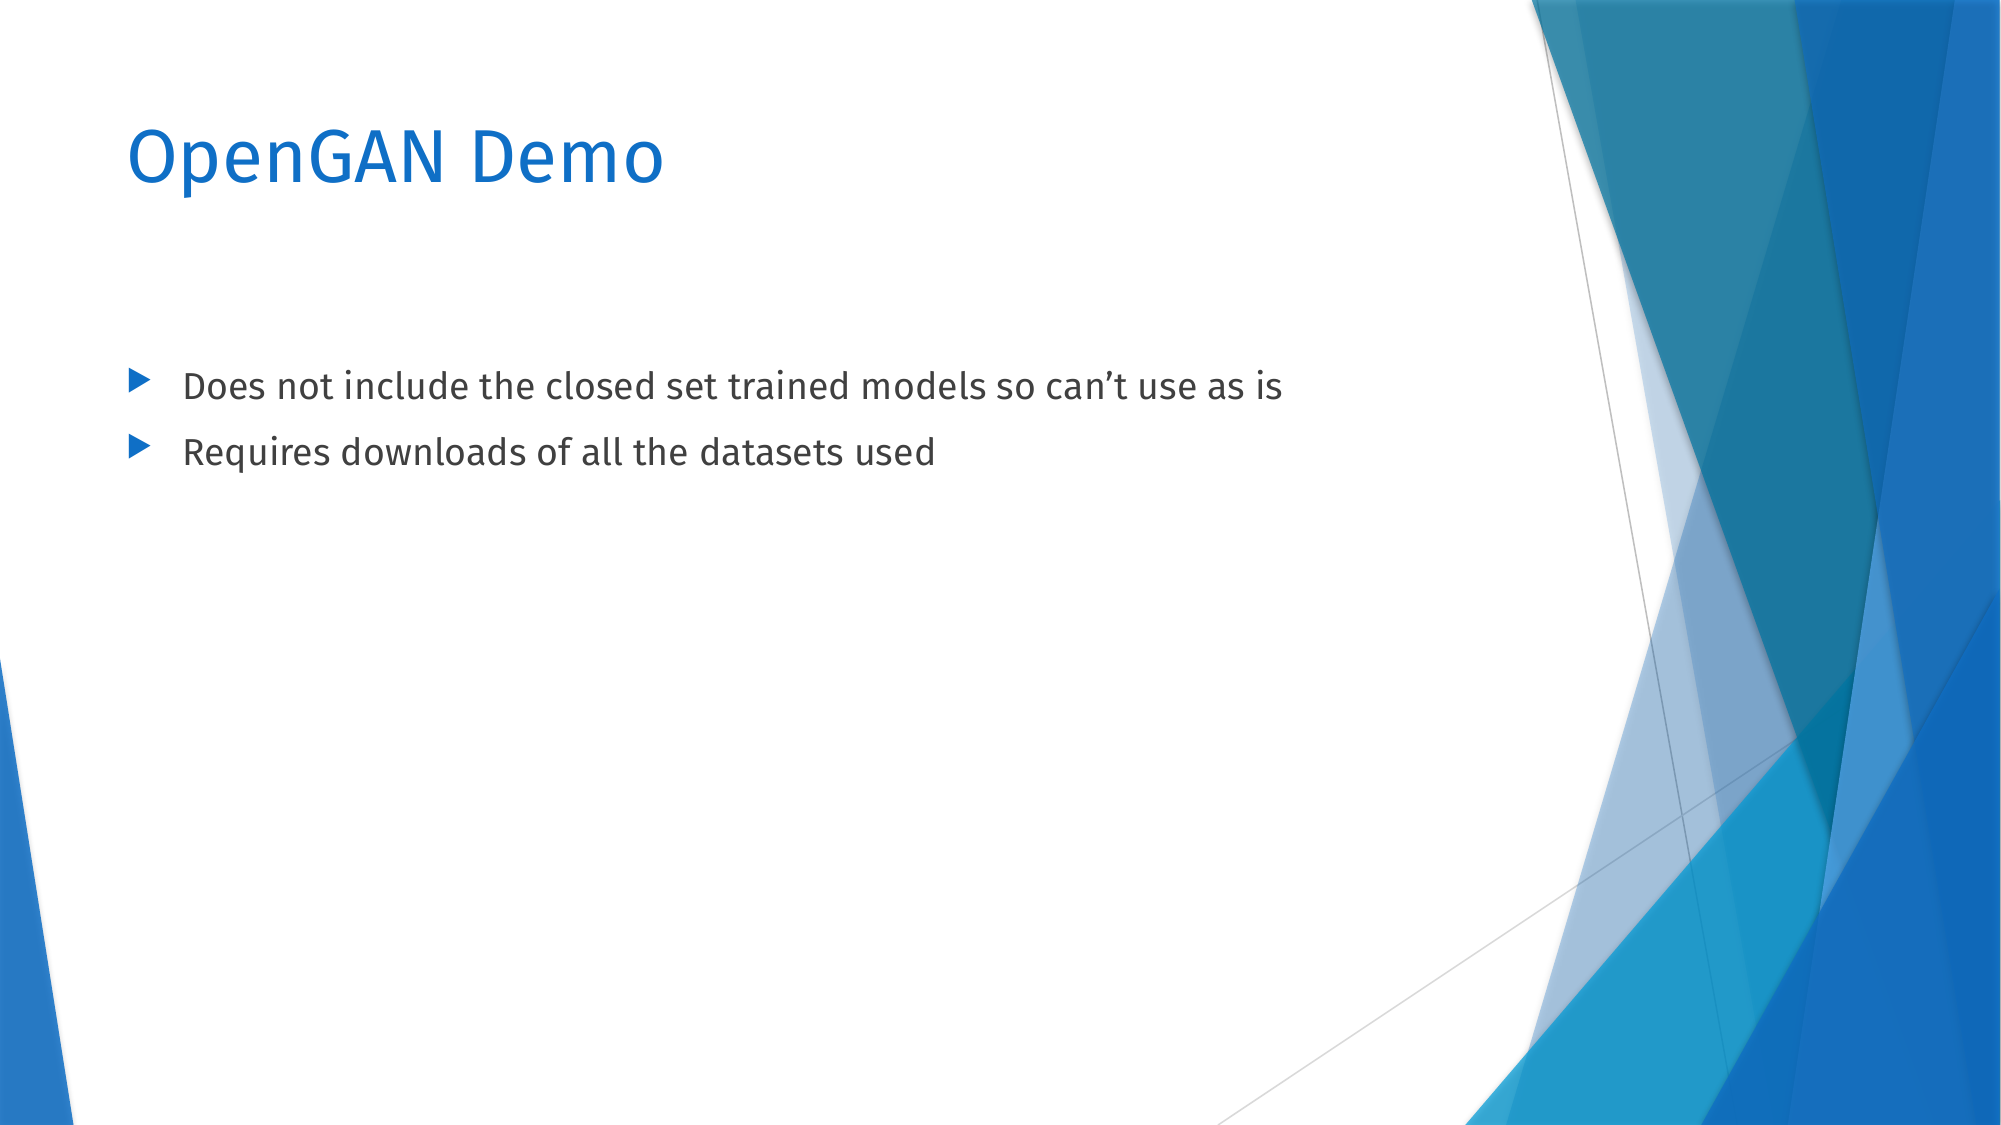

# OpenGAN Demo
Does not include the closed set trained models so can’t use as is
Requires downloads of all the datasets used